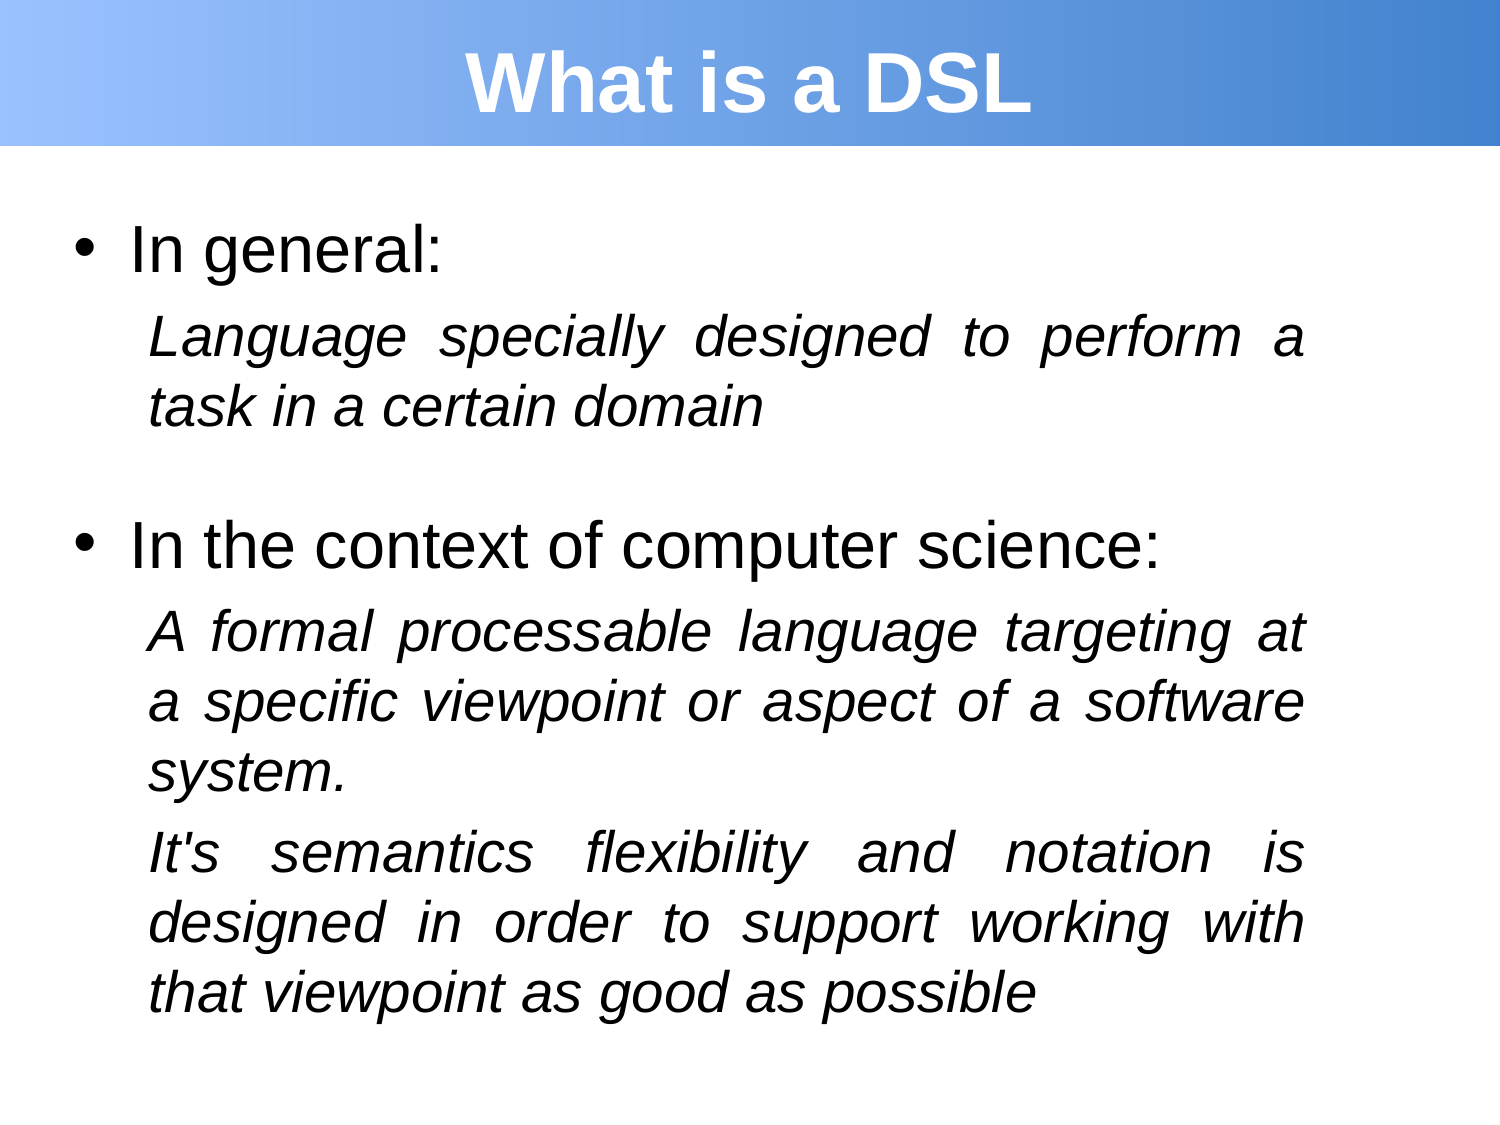

# What is a DSL
In general:
Language specially designed to perform a task in a certain domain
In the context of computer science:
A formal processable language targeting at a specific viewpoint or aspect of a software system.
It's semantics flexibility and notation is designed in order to support working with that viewpoint as good as possible